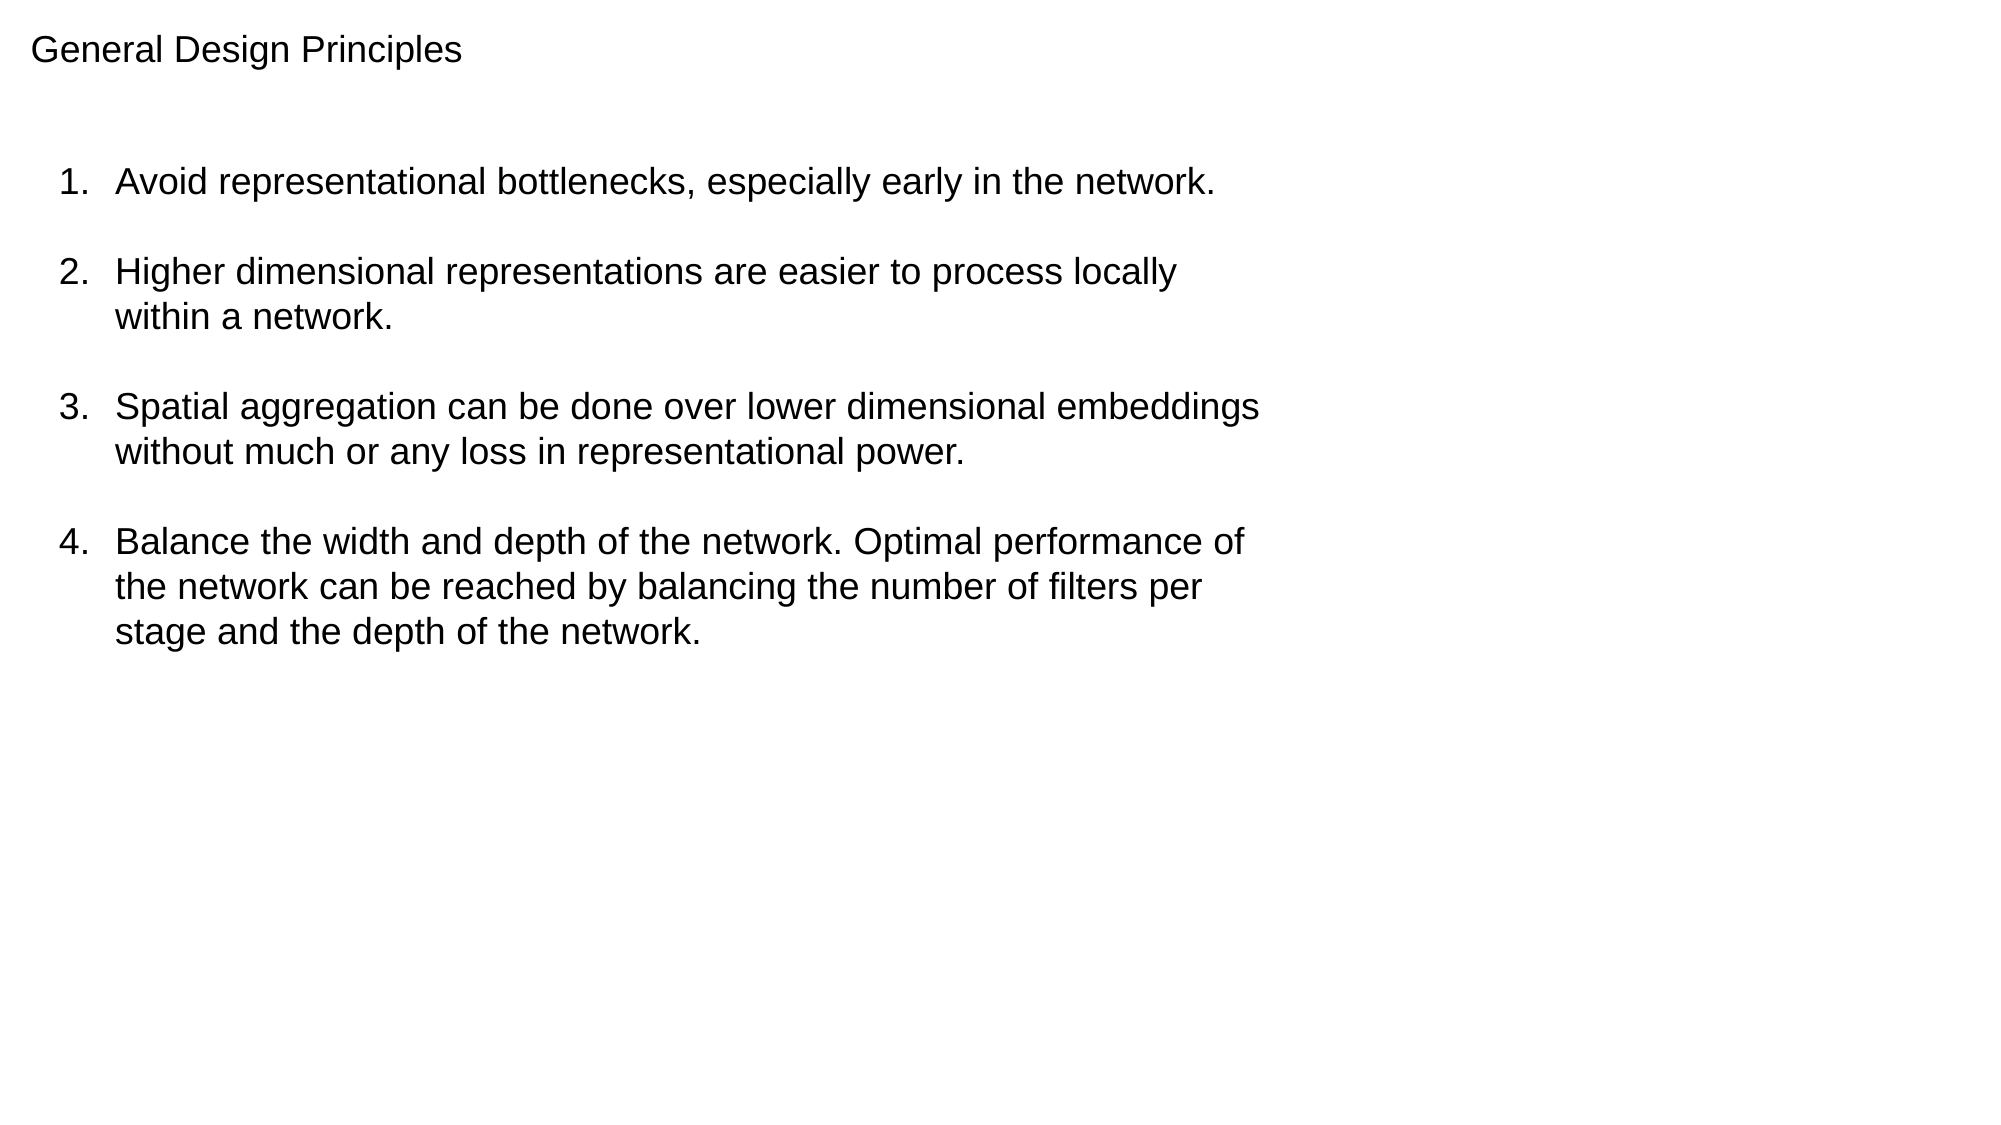

General Design Principles
Avoid representational bottlenecks, especially early in the network.

Higher dimensional representations are easier to process locally within a network.

Spatial aggregation can be done over lower dimensional embeddings without much or any loss in representational power.

Balance the width and depth of the network. Optimal performance of the network can be reached by balancing the number of filters per stage and the depth of the network.